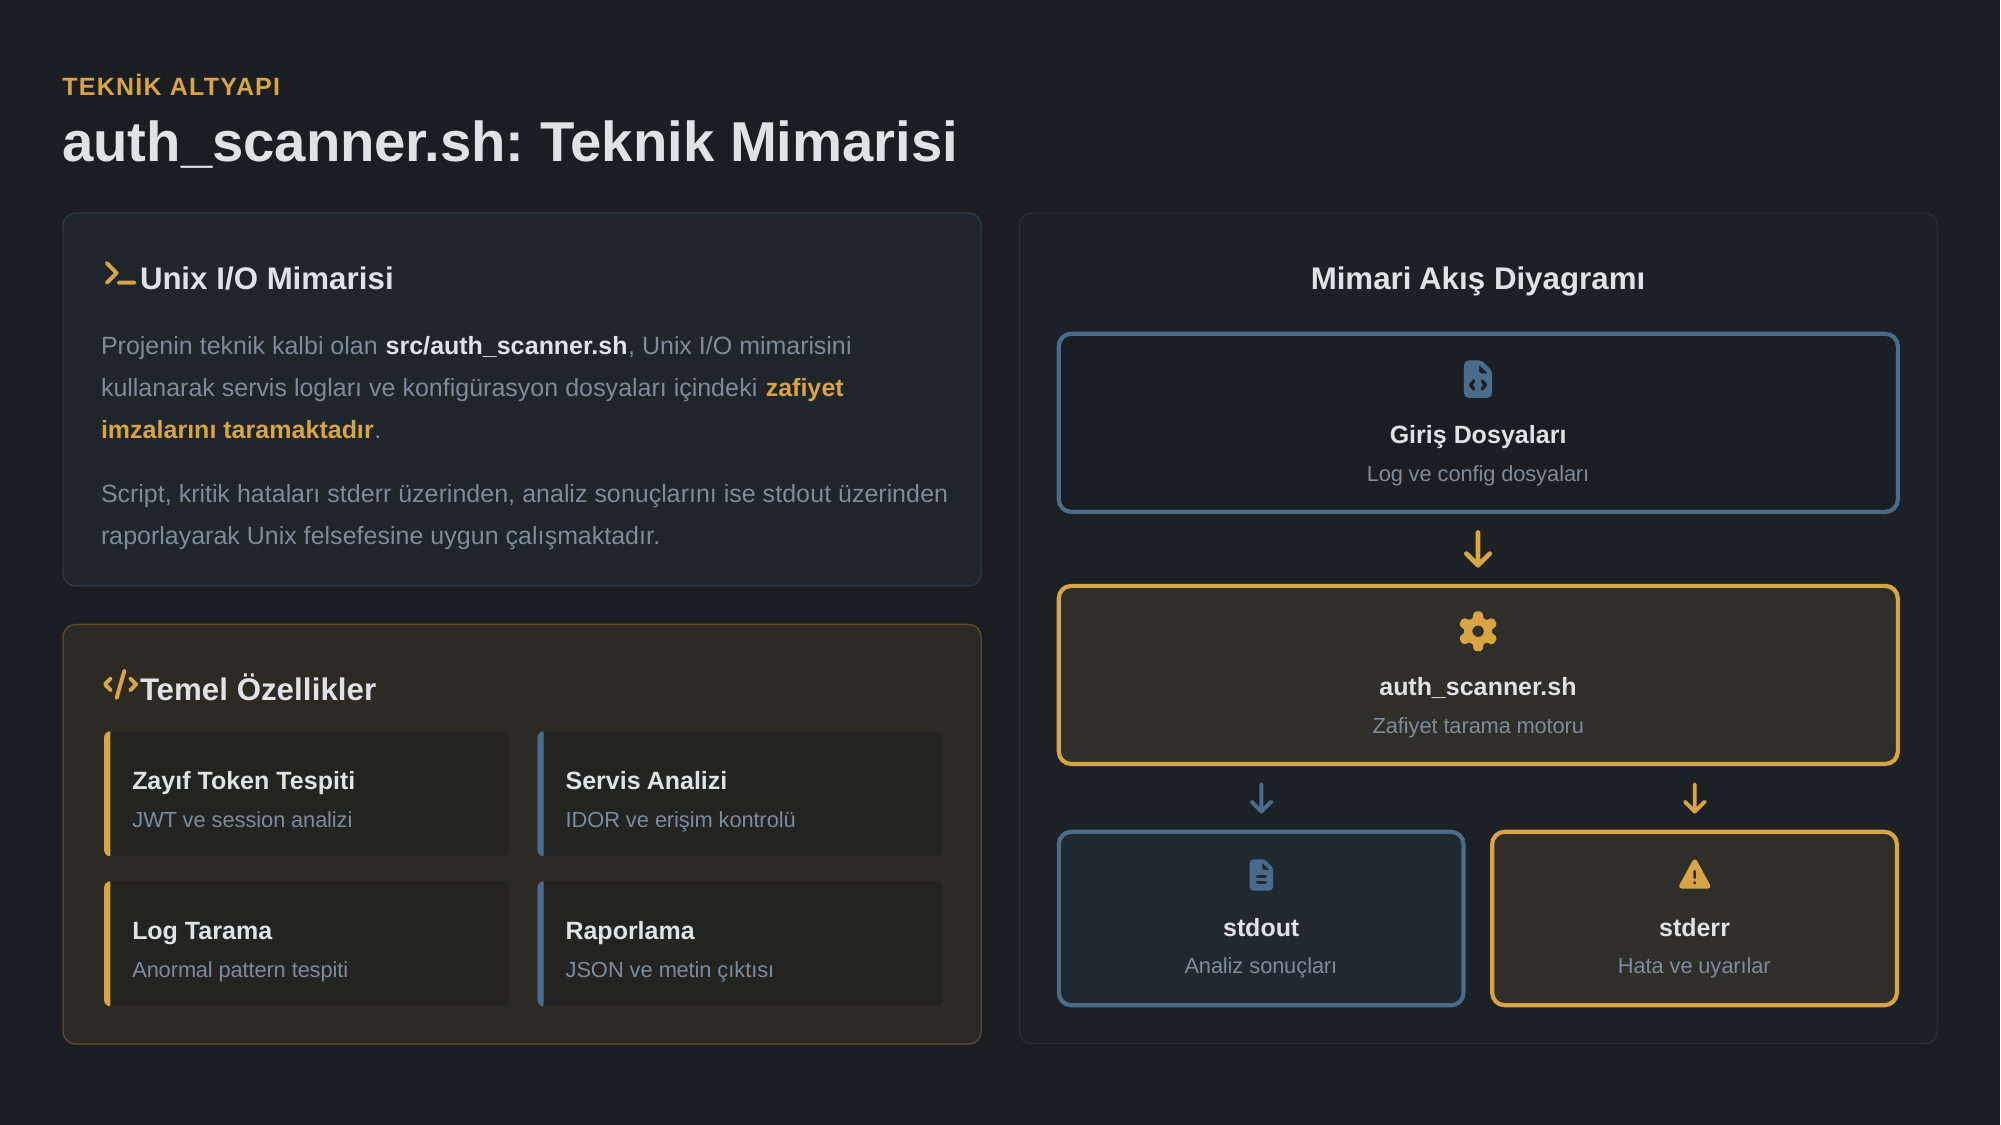

TEKNİK ALTYAPI
auth_scanner.sh: Teknik Mimarisi

Unix I/O Mimarisi
Mimari Akış Diyagramı

Projenin teknik kalbi olan src/auth_scanner.sh, Unix I/O mimarisini kullanarak servis logları ve konfigürasyon dosyaları içindeki zafiyet imzalarını taramaktadır.

Giriş Dosyaları
Log ve config dosyaları
Script, kritik hataları stderr üzerinden, analiz sonuçlarını ise stdout üzerinden raporlayarak Unix felsefesine uygun çalışmaktadır.

Temel Özellikler
auth_scanner.sh

Zafiyet tarama motoru

Zayıf Token Tespiti
Servis Analizi

JWT ve session analizi
IDOR ve erişim kontrolü

stdout
stderr
Log Tarama
Raporlama
Analiz sonuçları
Hata ve uyarılar
Anormal pattern tespiti
JSON ve metin çıktısı